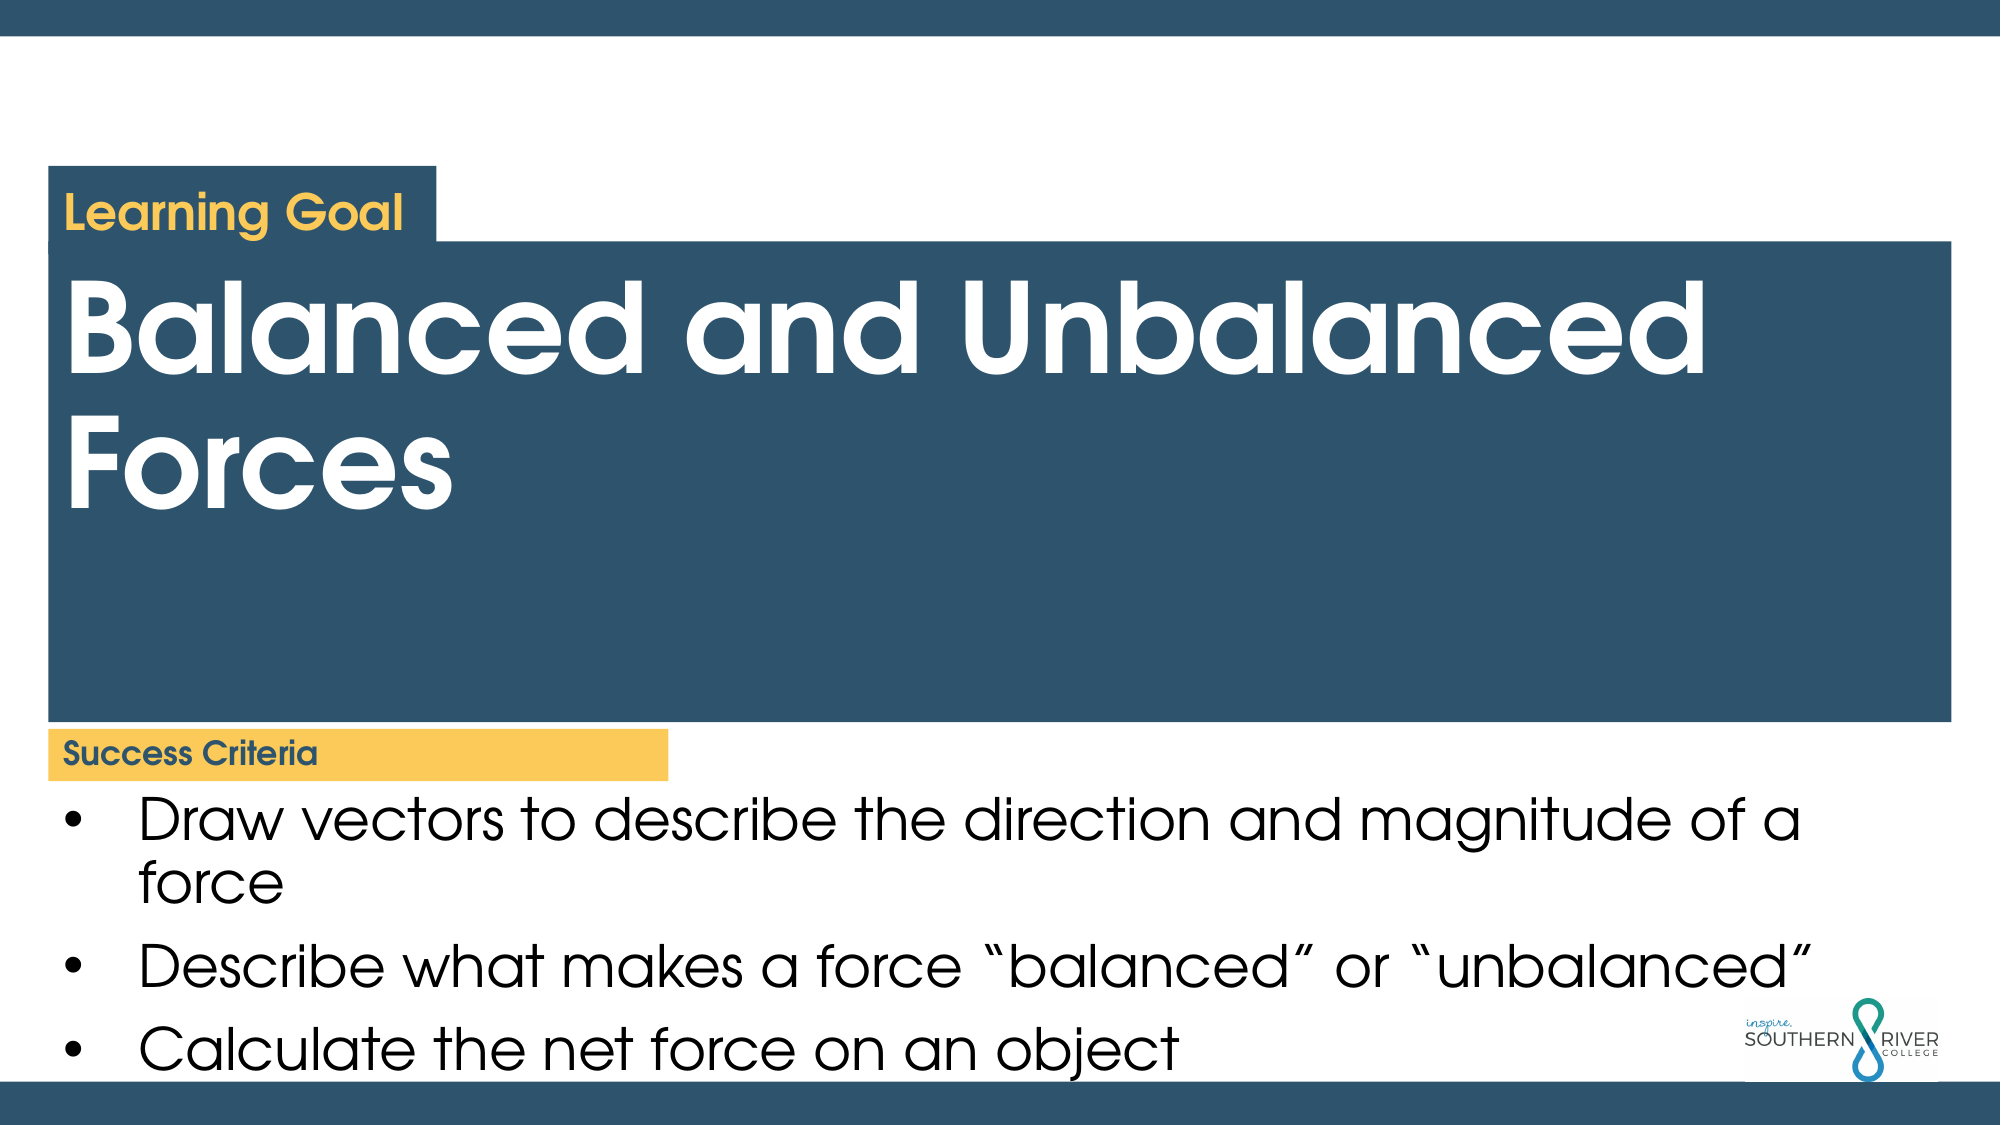

Balanced and Unbalanced Forces
Success Criteria
Draw vectors to describe the direction and magnitude of a force
Describe what makes a force “balanced” or “unbalanced”
Calculate the net force on an object